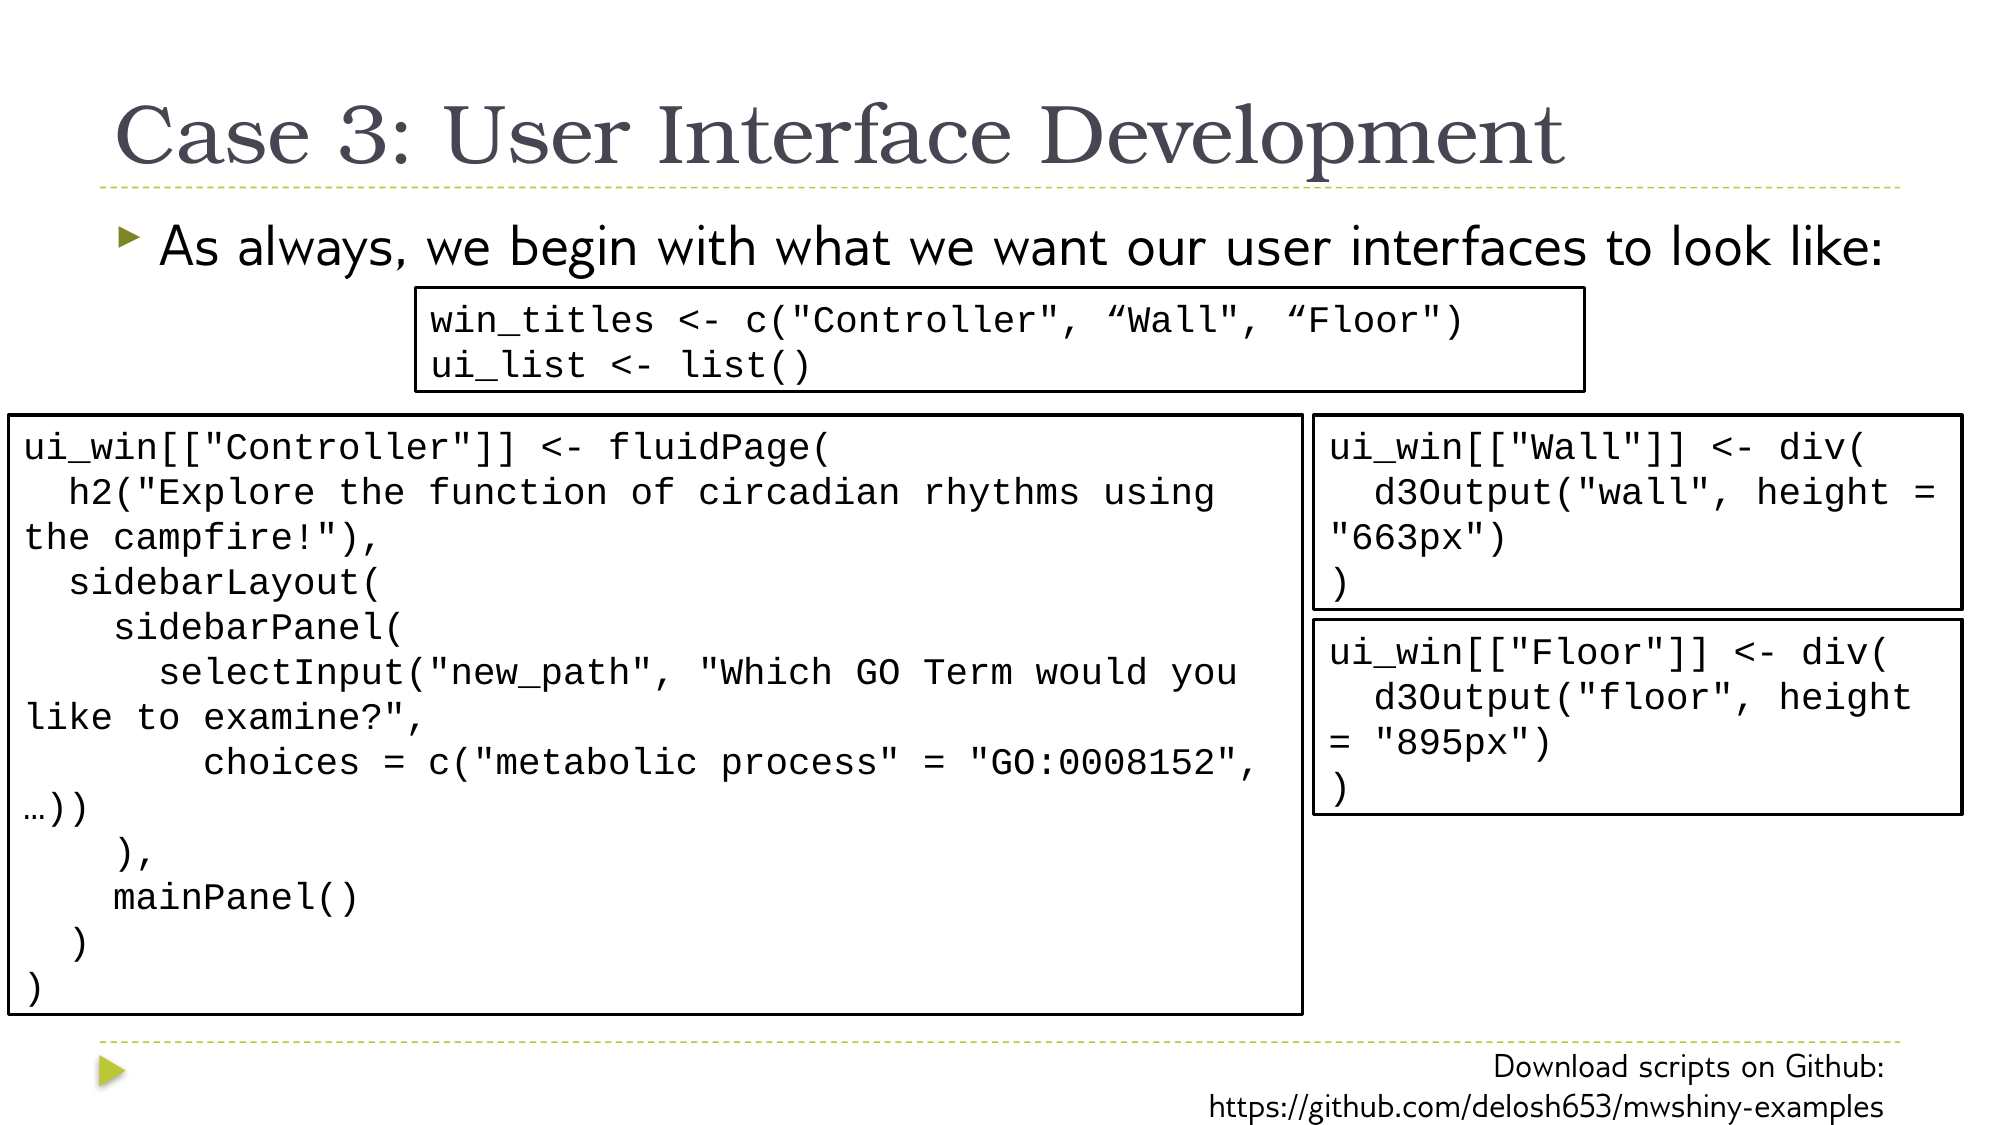

# Case 3: User Interface Development
As always, we begin with what we want our user interfaces to look like:
win_titles <- c("Controller", “Wall", “Floor")
ui_list <- list()
ui_win[["Controller"]] <- fluidPage(
  h2("Explore the function of circadian rhythms using the campfire!"),
  sidebarLayout(
    sidebarPanel(
      selectInput("new_path", "Which GO Term would you like to examine?",
        choices = c("metabolic process" = "GO:0008152", …))
    ),
    mainPanel()
  )
)
ui_win[["Wall"]] <- div(
  d3Output("wall", height = "663px")
)
ui_win[["Floor"]] <- div(
  d3Output("floor", height = "895px")
)
Download scripts on Github: https://github.com/delosh653/mwshiny-examples